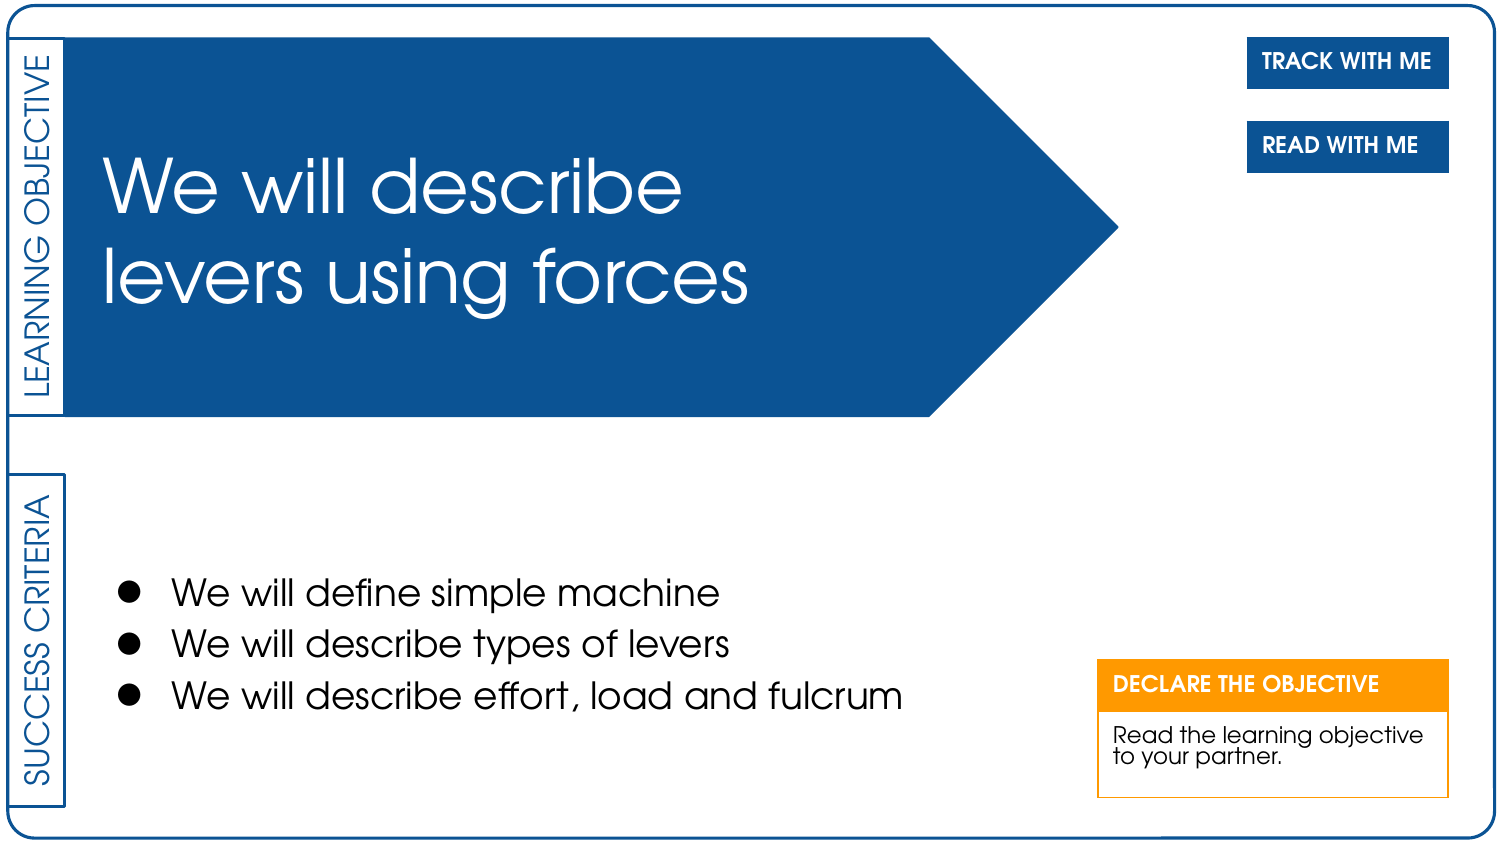

| TRACK WITH ME |
| --- |
# We will describe levers using forces
| READ WITH ME |
| --- |
We will define simple machine
We will describe types of levers
We will describe effort, load and fulcrum
| DECLARE THE OBJECTIVE |
| --- |
| Read the learning objective to your partner. |